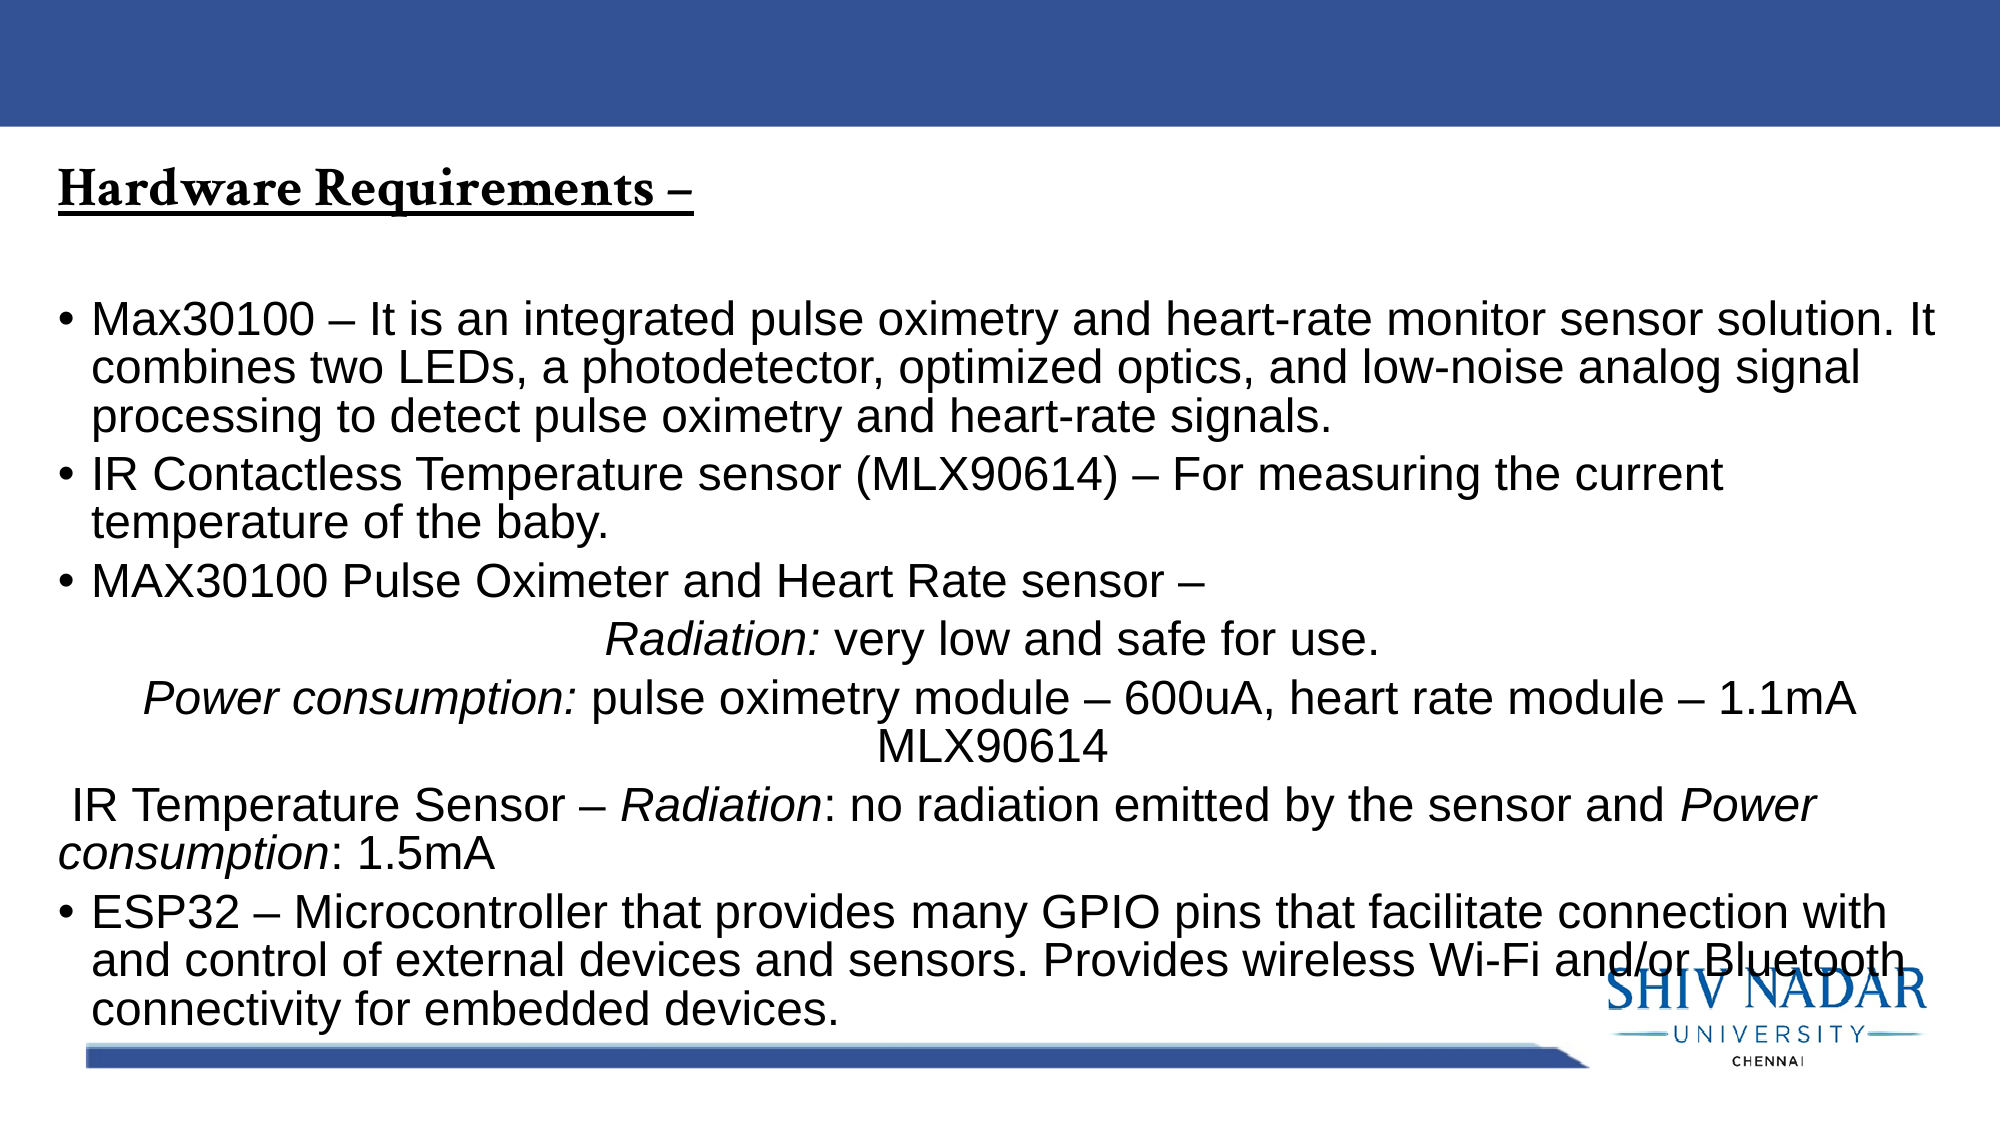

Hardware Requirements –

Max30100 – It is an integrated pulse oximetry and heart-rate monitor sensor solution. It combines two LEDs, a photodetector, optimized optics, and low-noise analog signal processing to detect pulse oximetry and heart-rate signals.
IR Contactless Temperature sensor (MLX90614) – For measuring the current temperature of the baby.
MAX30100 Pulse Oximeter and Heart Rate sensor –
Radiation: very low and safe for use.
Power consumption: pulse oximetry module – 600uA, heart rate module – 1.1mA MLX90614
 IR Temperature Sensor – Radiation: no radiation emitted by the sensor and Power consumption: 1.5mA
ESP32 – Microcontroller that provides many GPIO pins that facilitate connection with and control of external devices and sensors. Provides wireless Wi-Fi and/or Bluetooth connectivity for embedded devices.